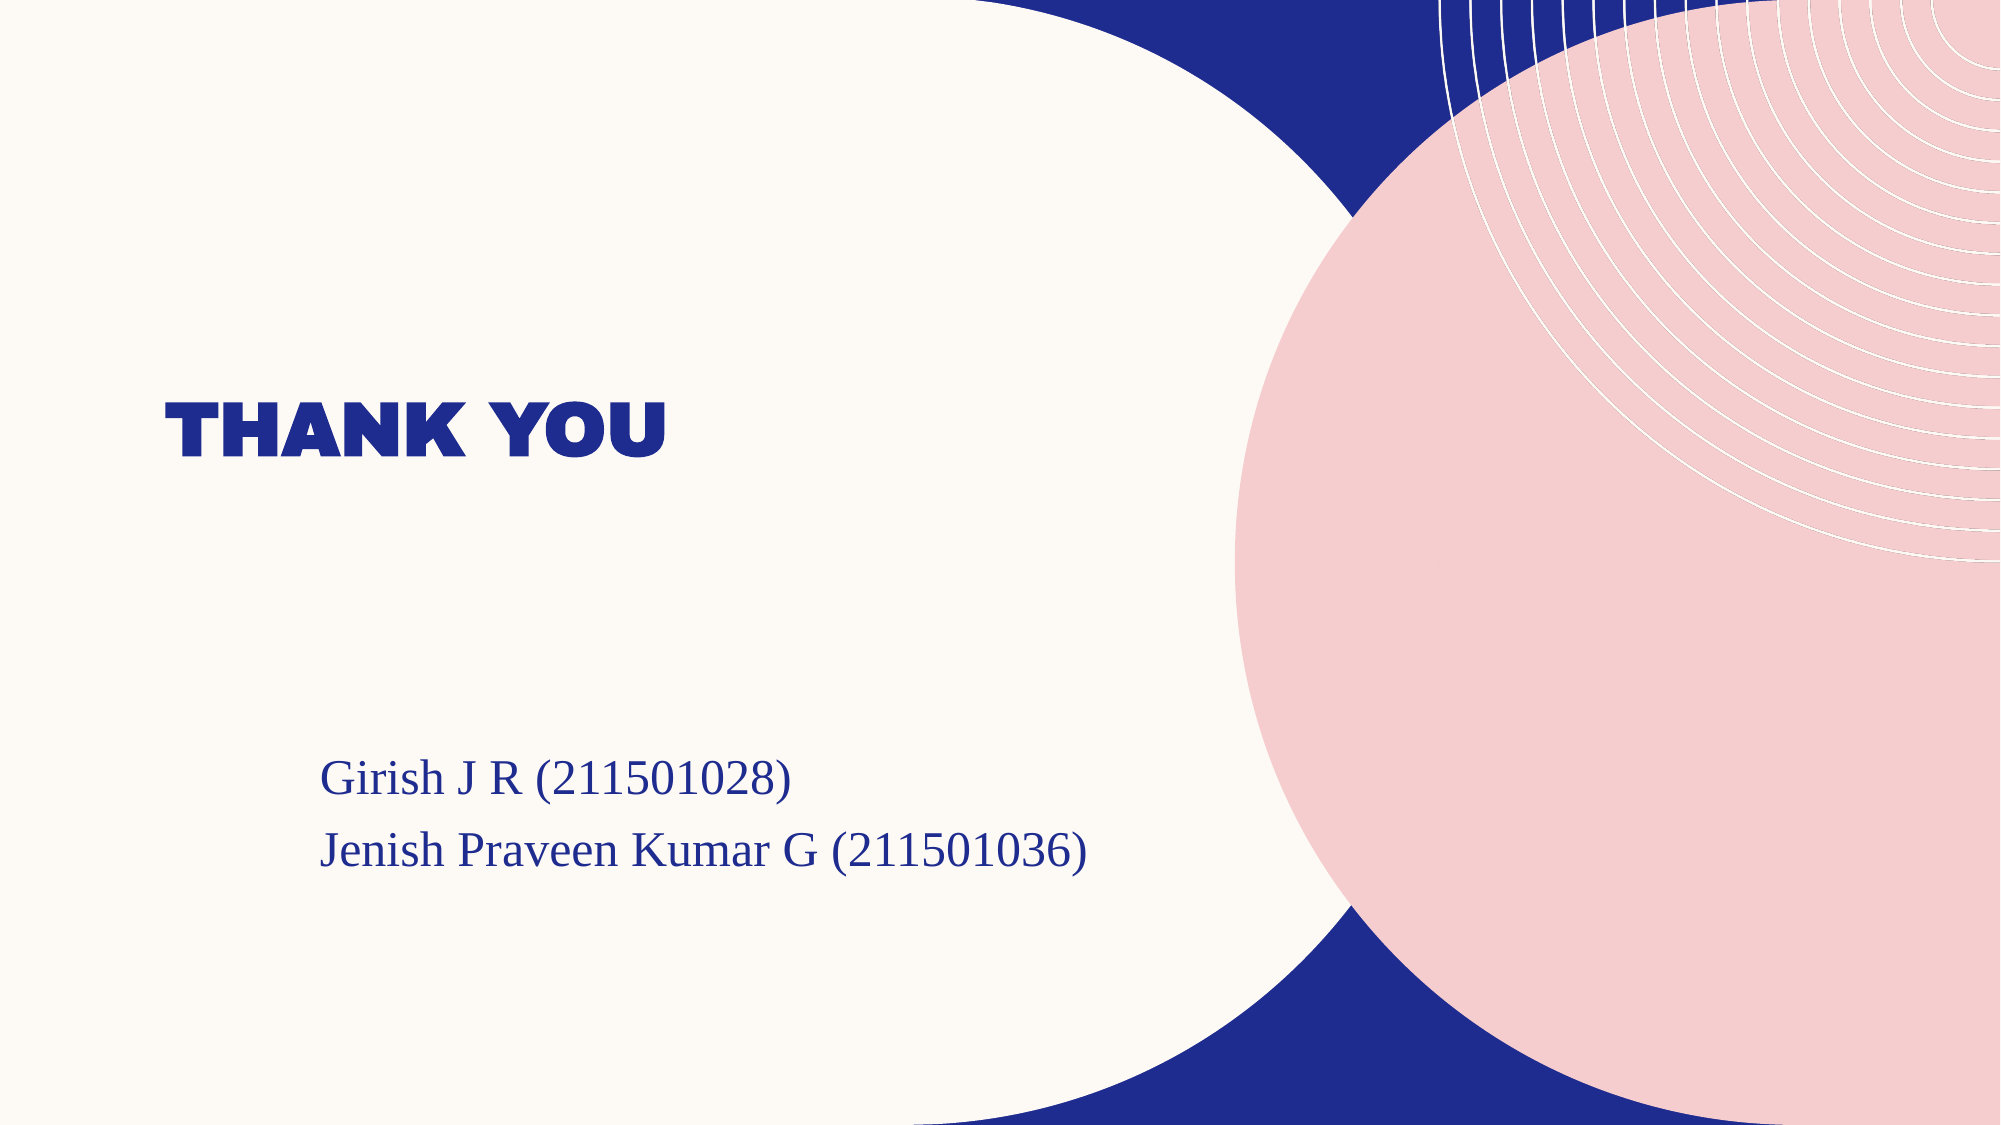

# Thank you
Girish J R (211501028)
Jenish Praveen Kumar G (211501036)